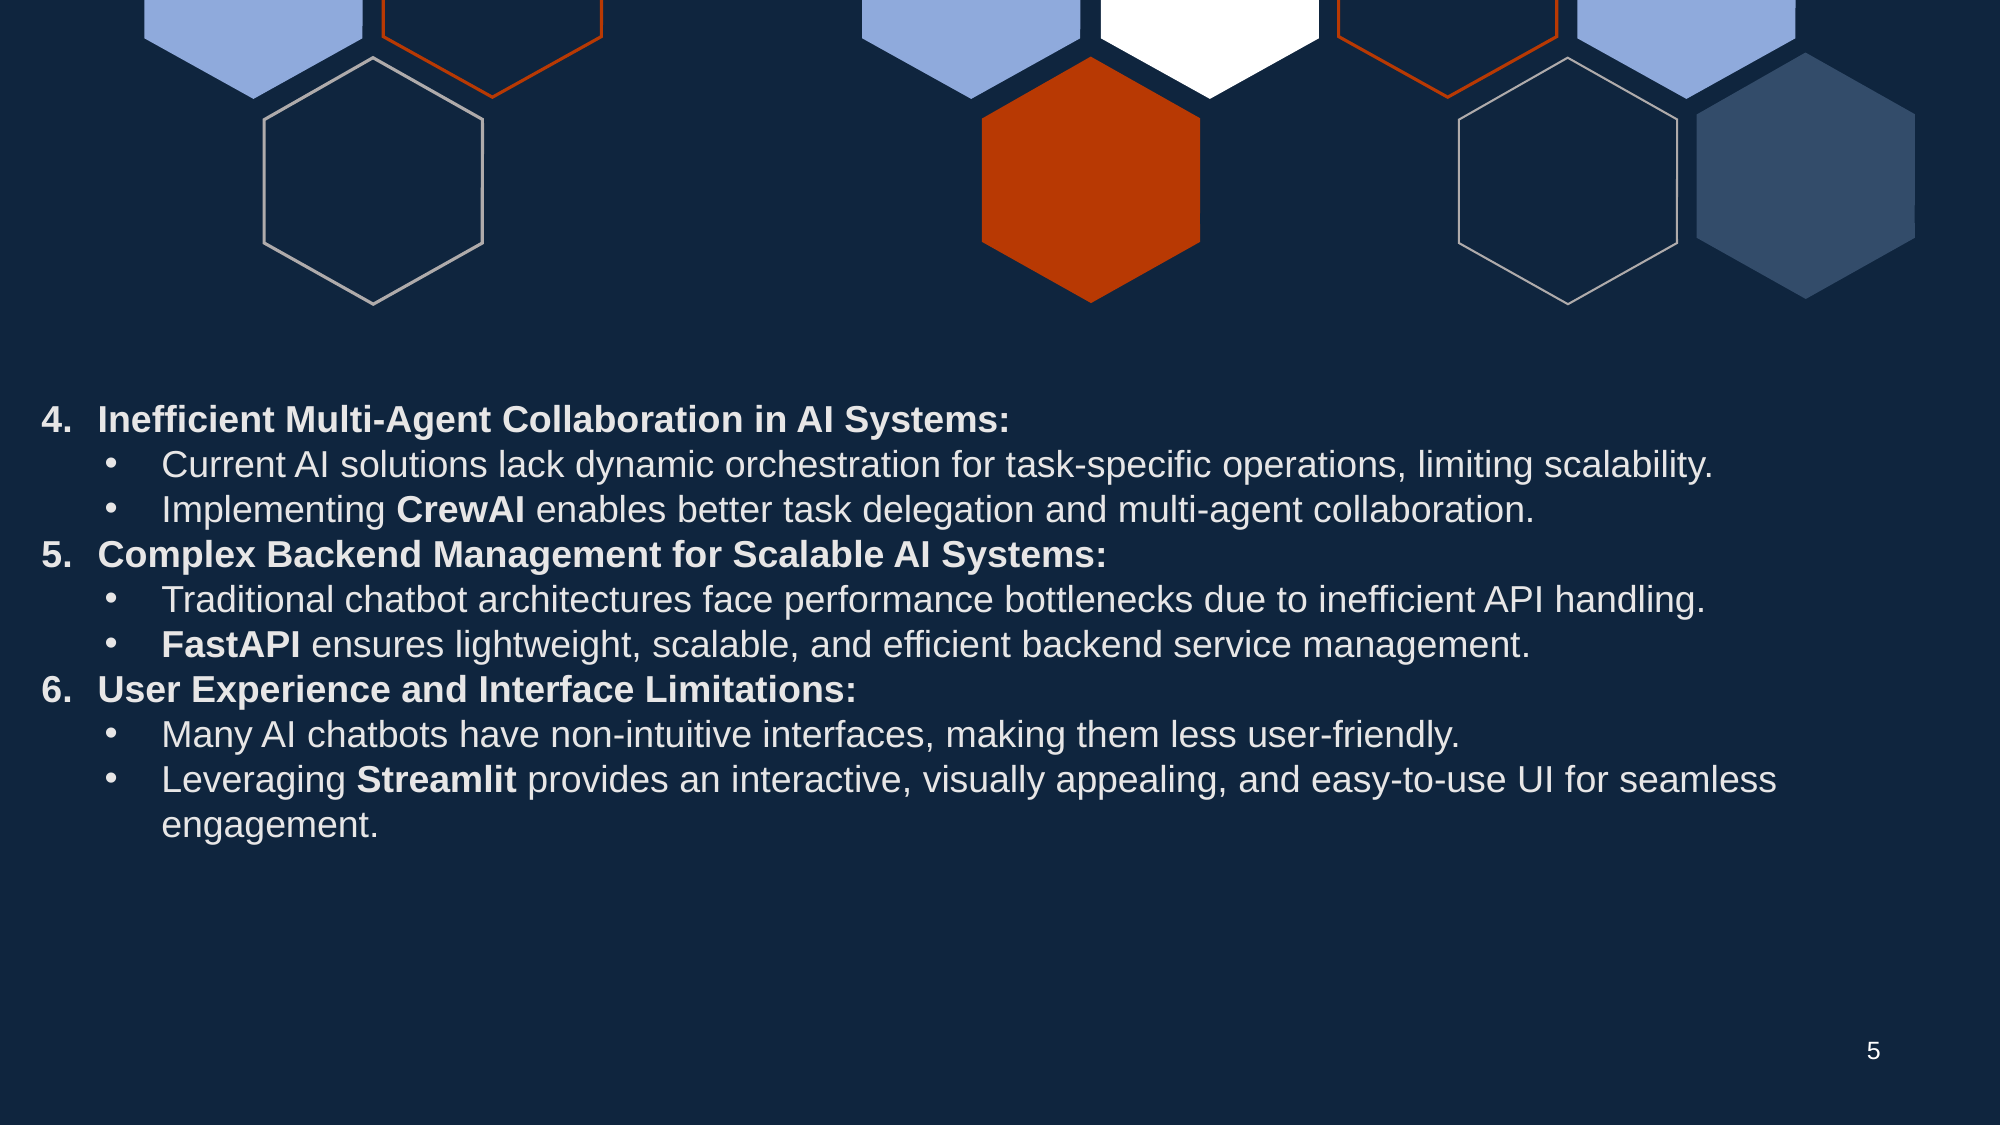

Inefficient Multi-Agent Collaboration in AI Systems:
Current AI solutions lack dynamic orchestration for task-specific operations, limiting scalability.
Implementing CrewAI enables better task delegation and multi-agent collaboration.
Complex Backend Management for Scalable AI Systems:
Traditional chatbot architectures face performance bottlenecks due to inefficient API handling.
FastAPI ensures lightweight, scalable, and efficient backend service management.
User Experience and Interface Limitations:
Many AI chatbots have non-intuitive interfaces, making them less user-friendly.
Leveraging Streamlit provides an interactive, visually appealing, and easy-to-use UI for seamless engagement.
5